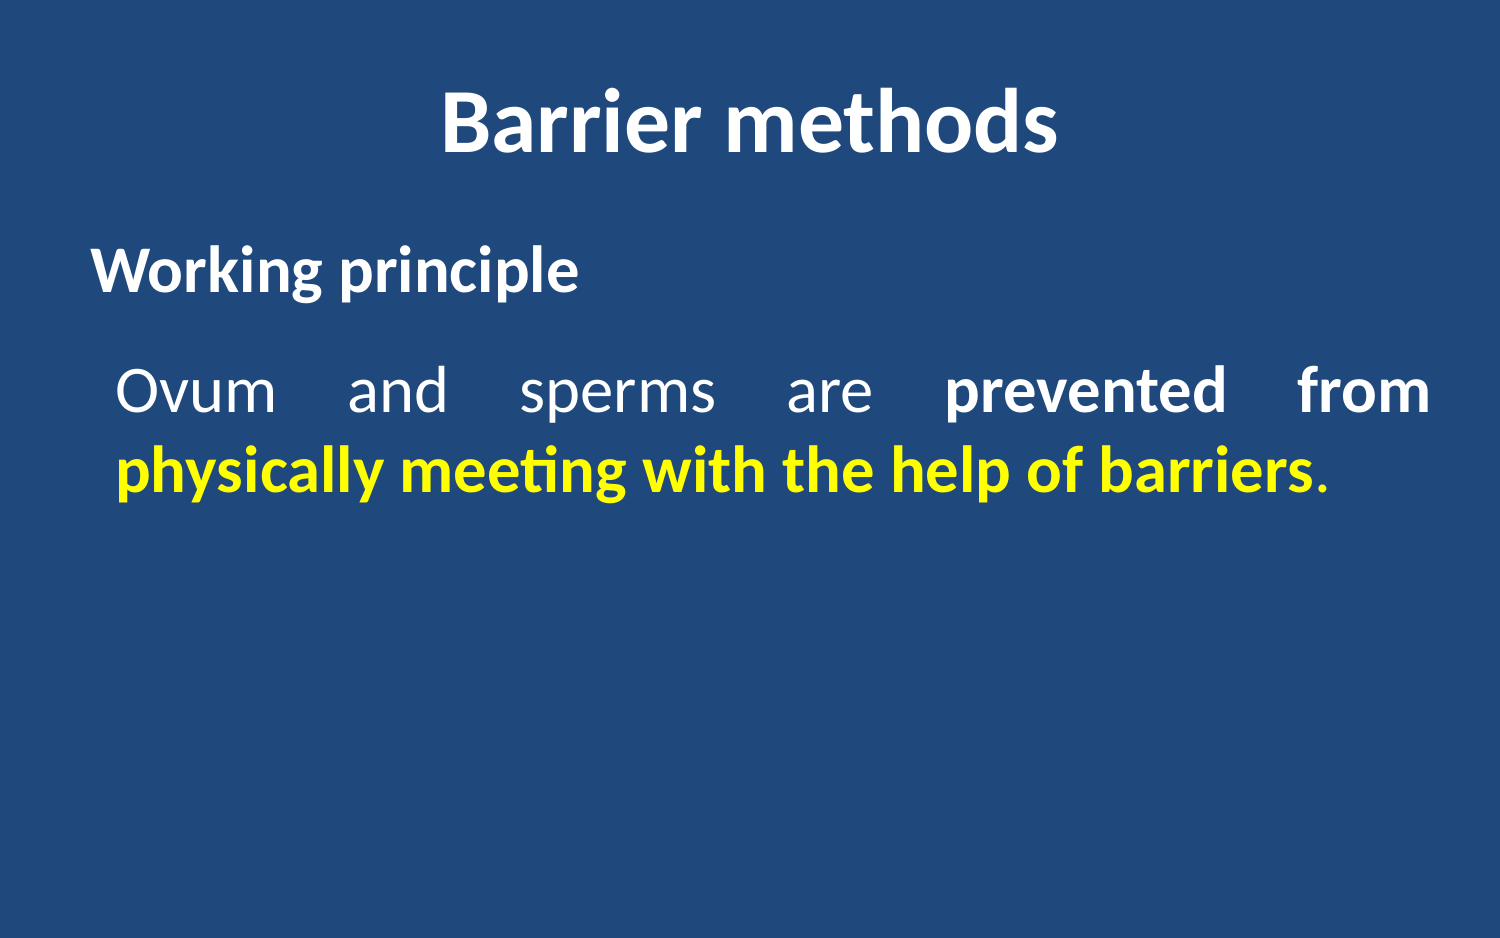

# Barrier methods
Working principle
Ovum and sperms are prevented from physically meeting with the help of barriers.